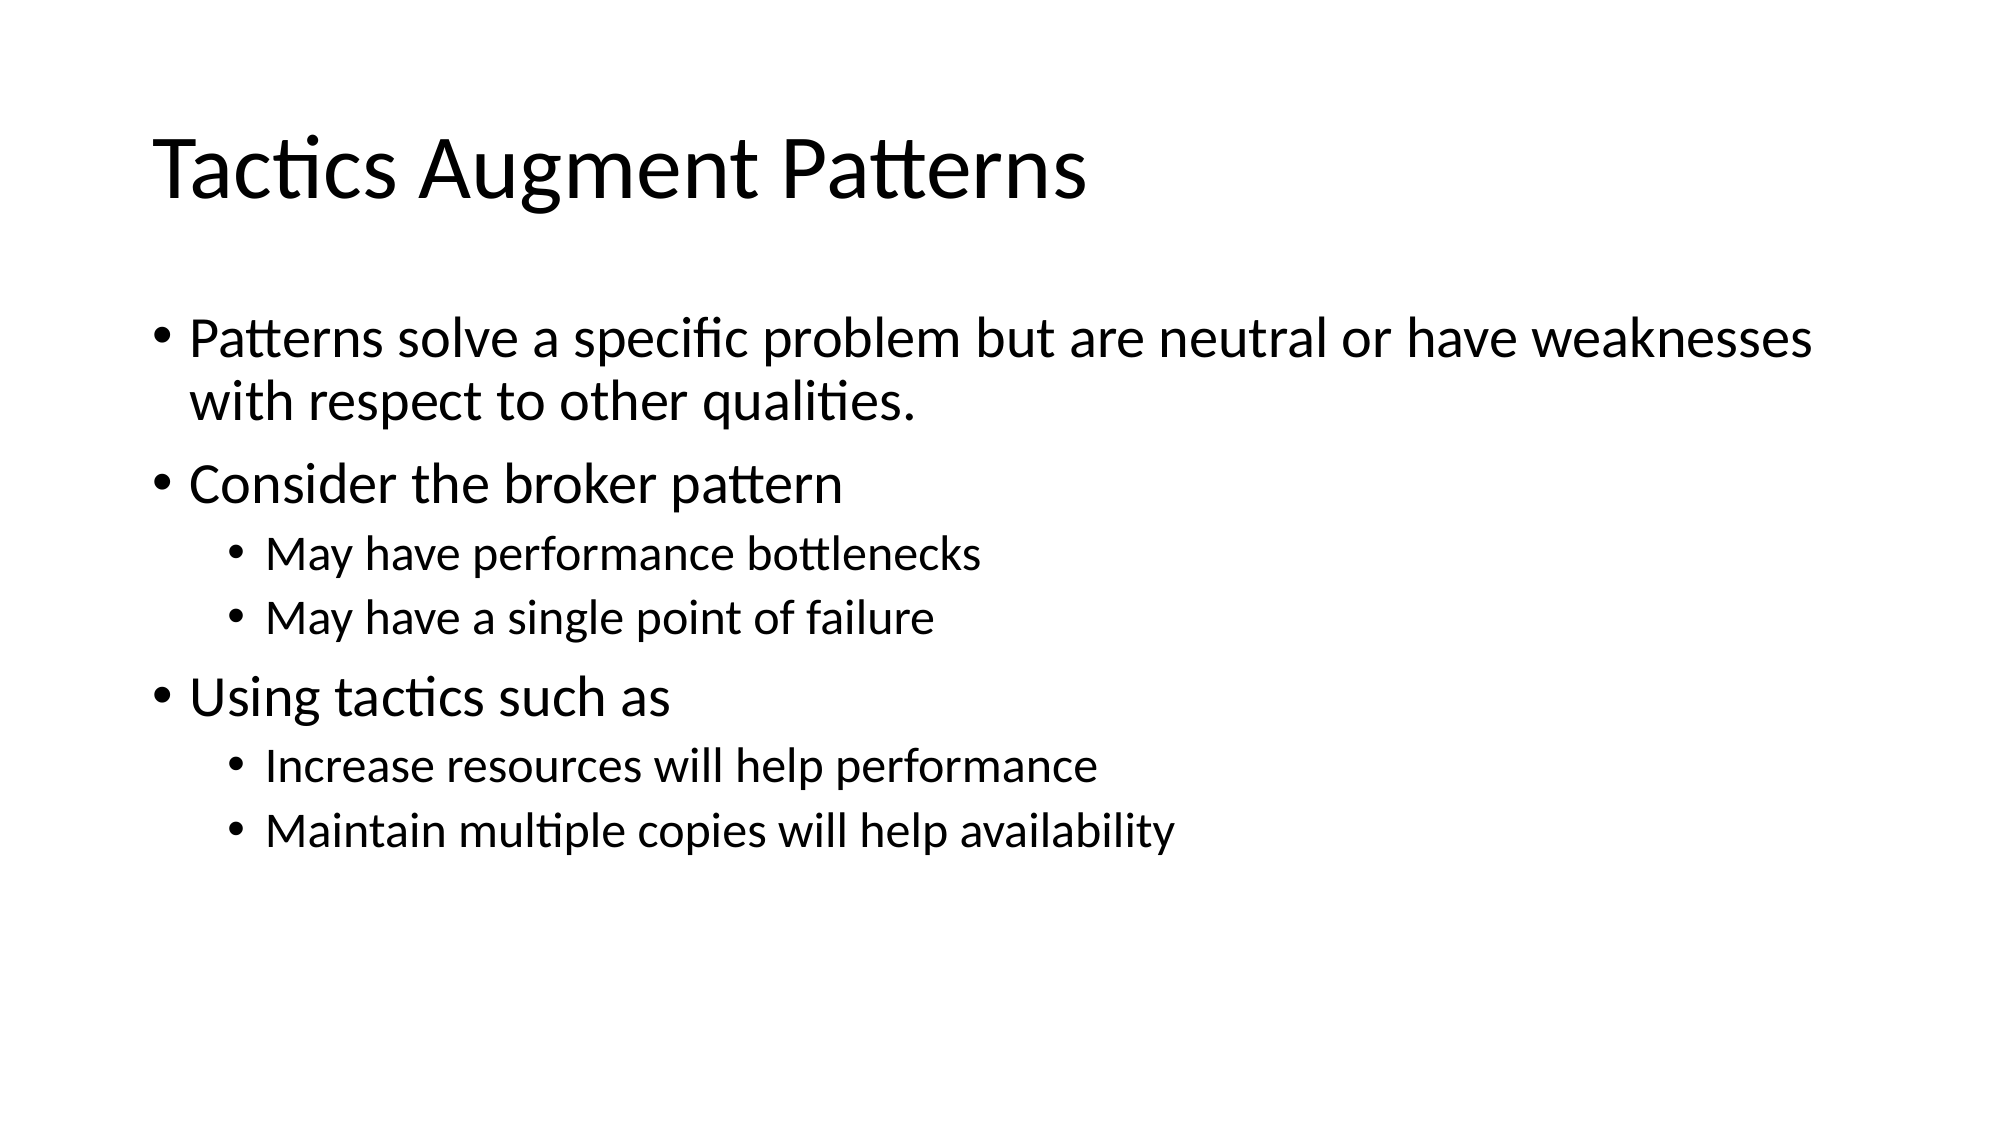

# Tactics Augment Patterns
Patterns solve a specific problem but are neutral or have weaknesses with respect to other qualities.
Consider the broker pattern
May have performance bottlenecks
May have a single point of failure
Using tactics such as
Increase resources will help performance
Maintain multiple copies will help availability